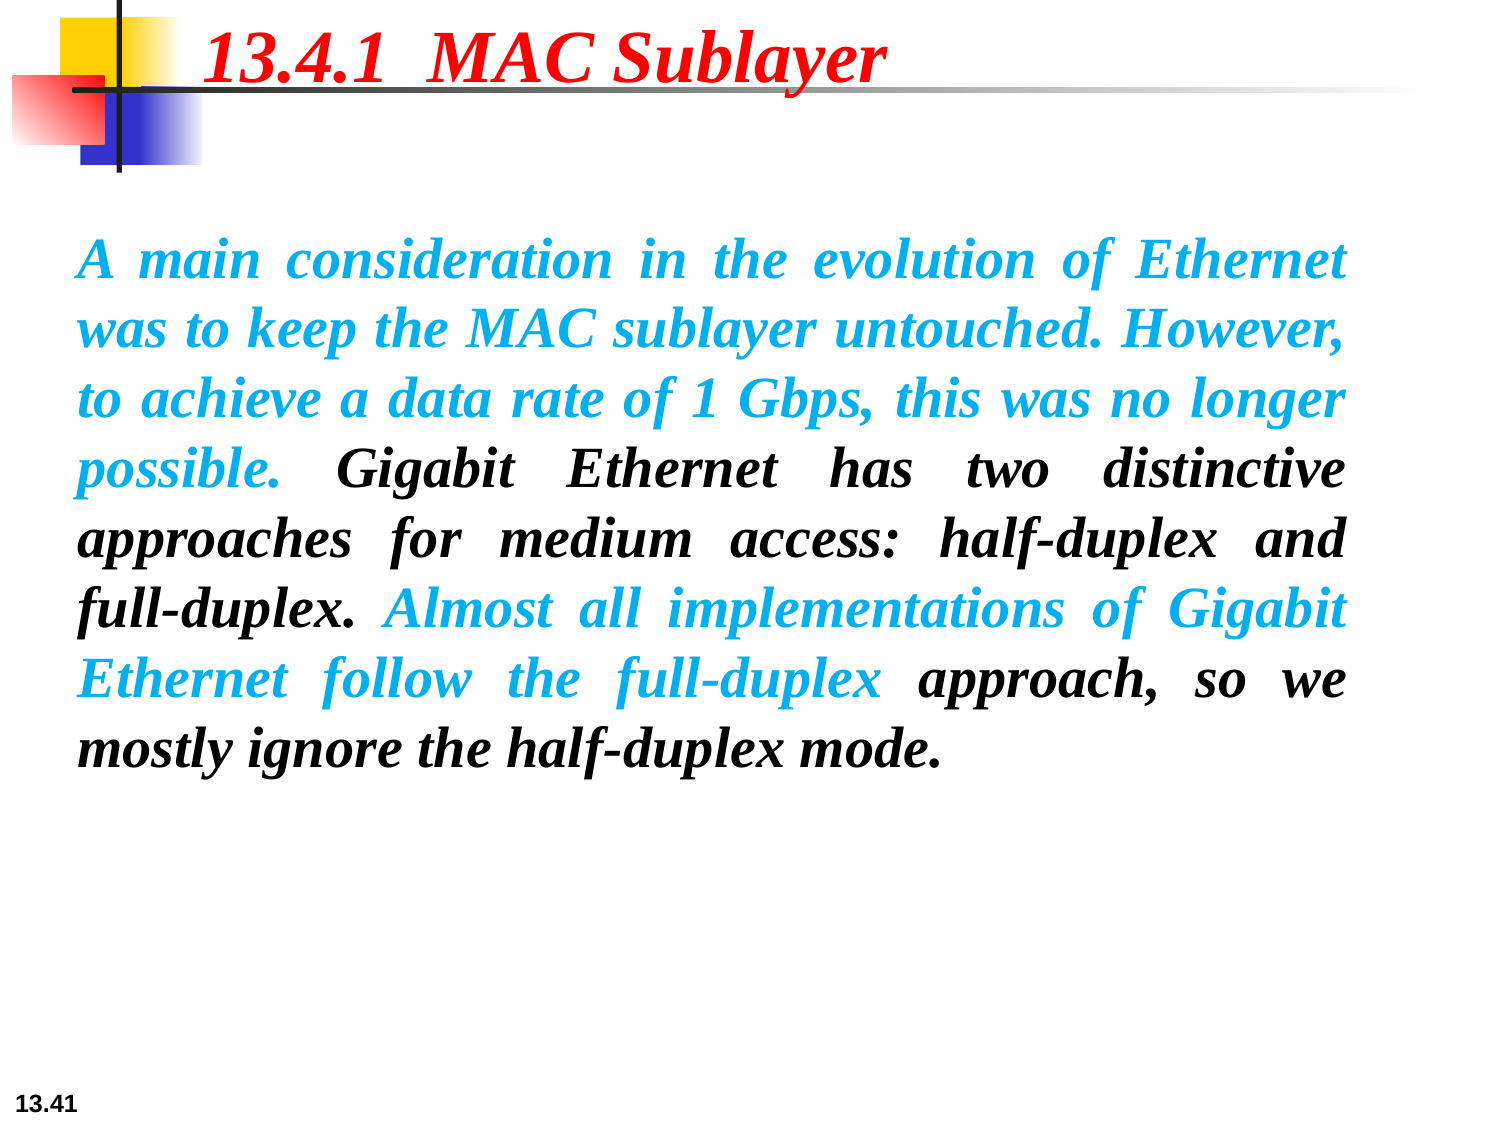

13.4.1  MAC Sublayer

A main consideration in the evolution of Ethernet was to keep the MAC sublayer untouched. However, to achieve a data rate of 1 Gbps, this was no longer possible. Gigabit Ethernet has two distinctive approaches for medium access: half-duplex and full-duplex. Almost all implementations of Gigabit Ethernet follow the full-duplex approach, so we mostly ignore the half-duplex mode.
13.41